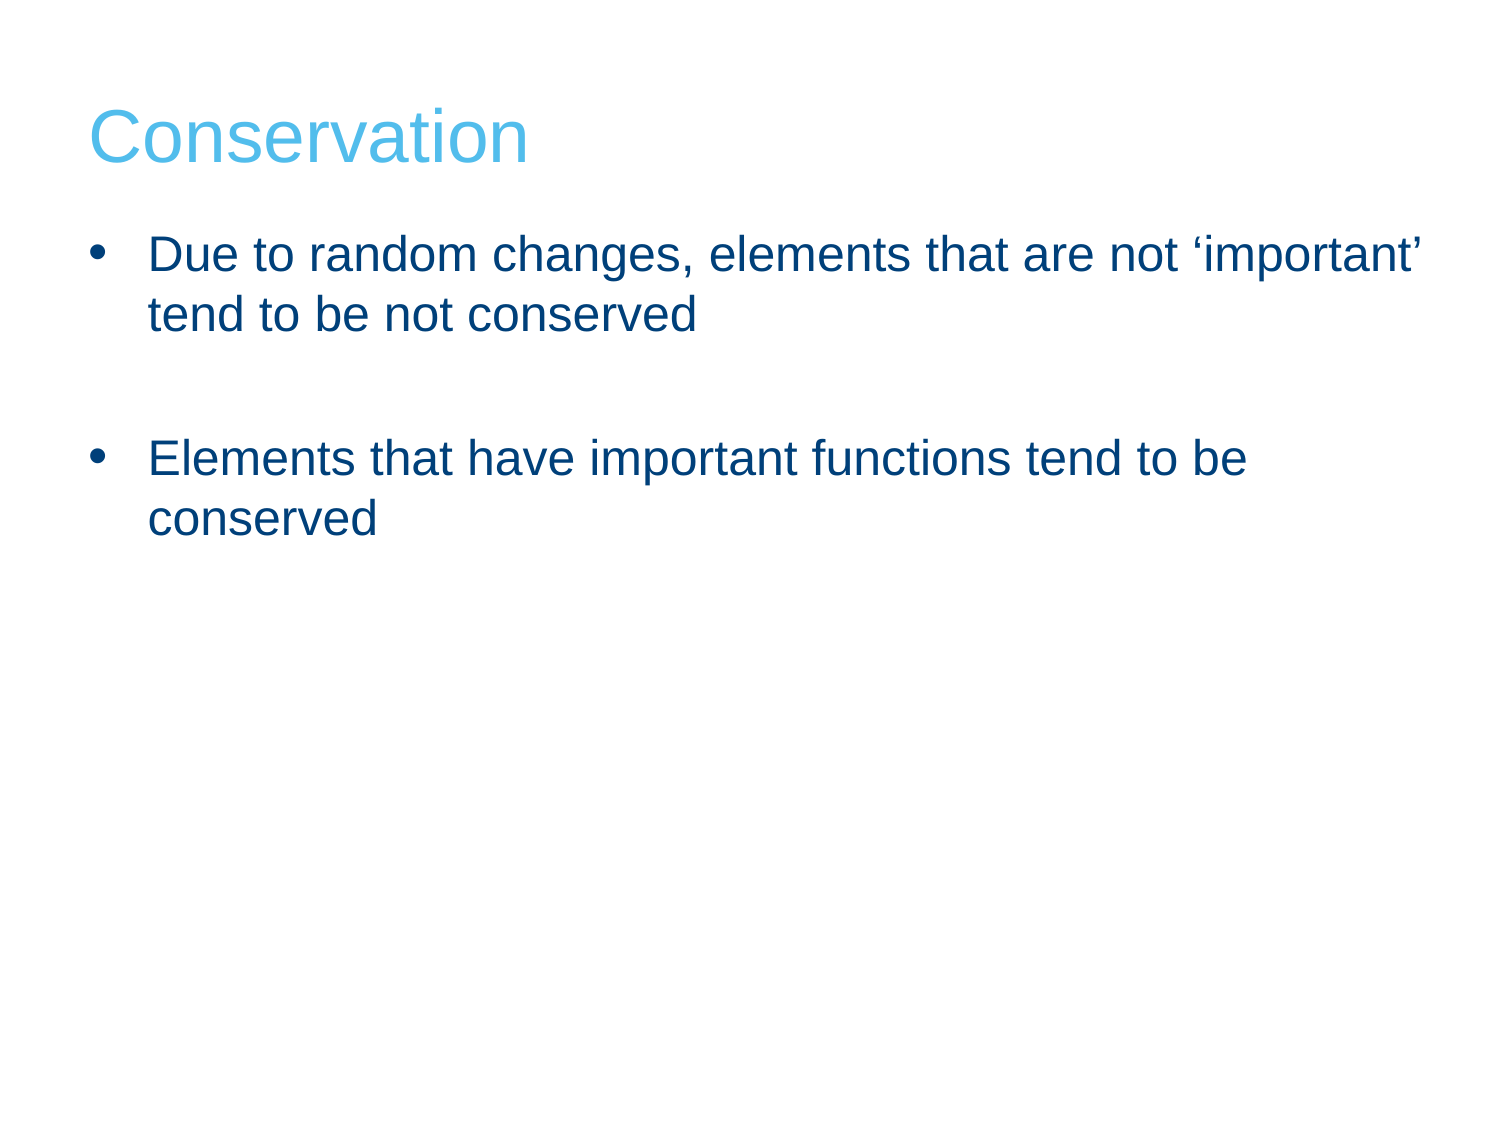

# Conservation
Due to random changes, elements that are not ‘important’ tend to be not conserved

Elements that have important functions tend to be conserved